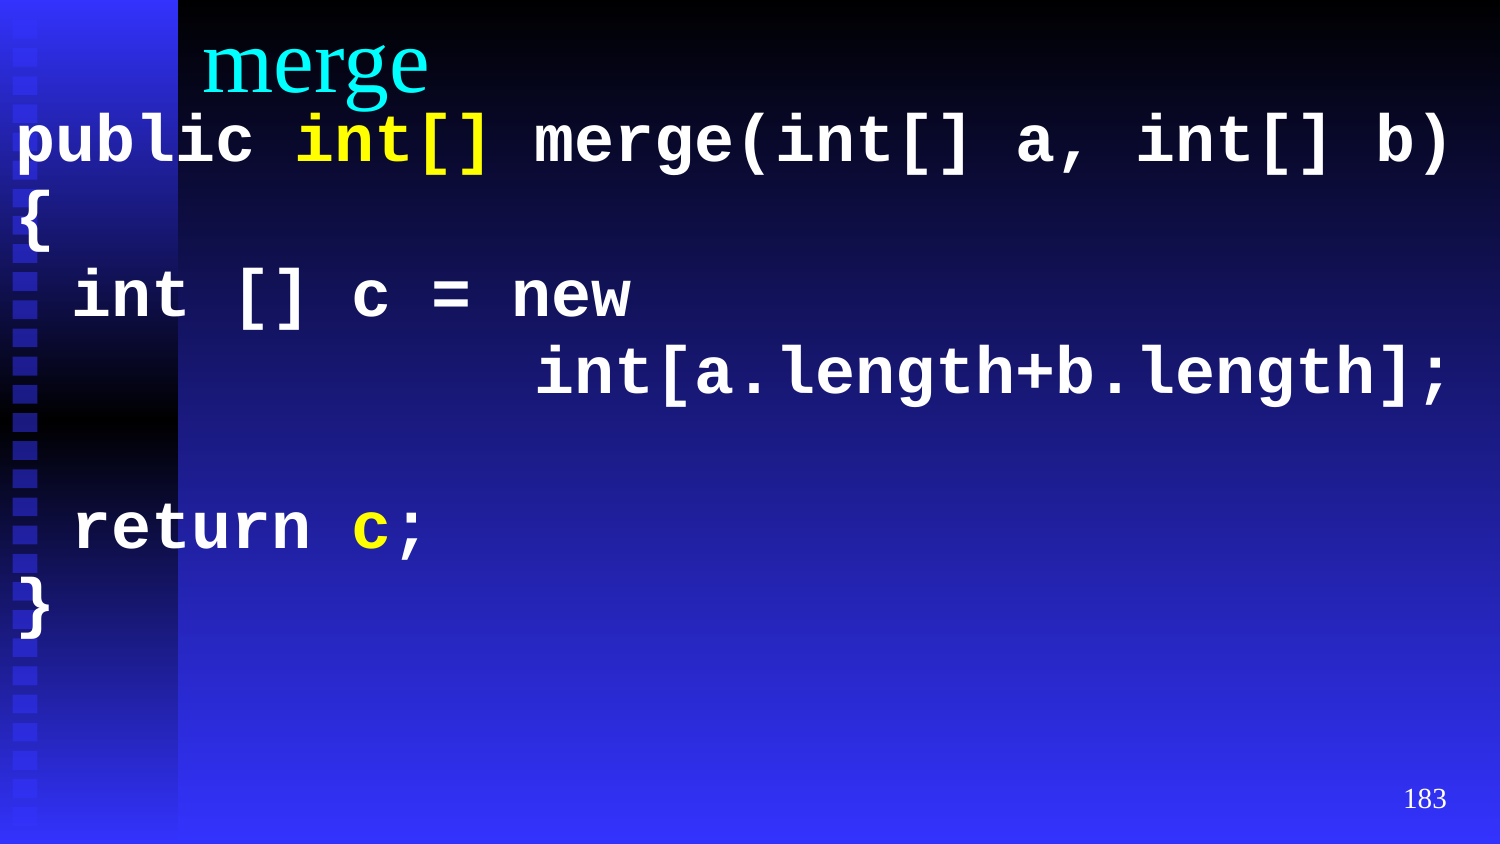

# merge
public int[] merge(int[] a, int[] b)
{
	int [] c = new
             int[a.length+b.length];

	return c;
}
183